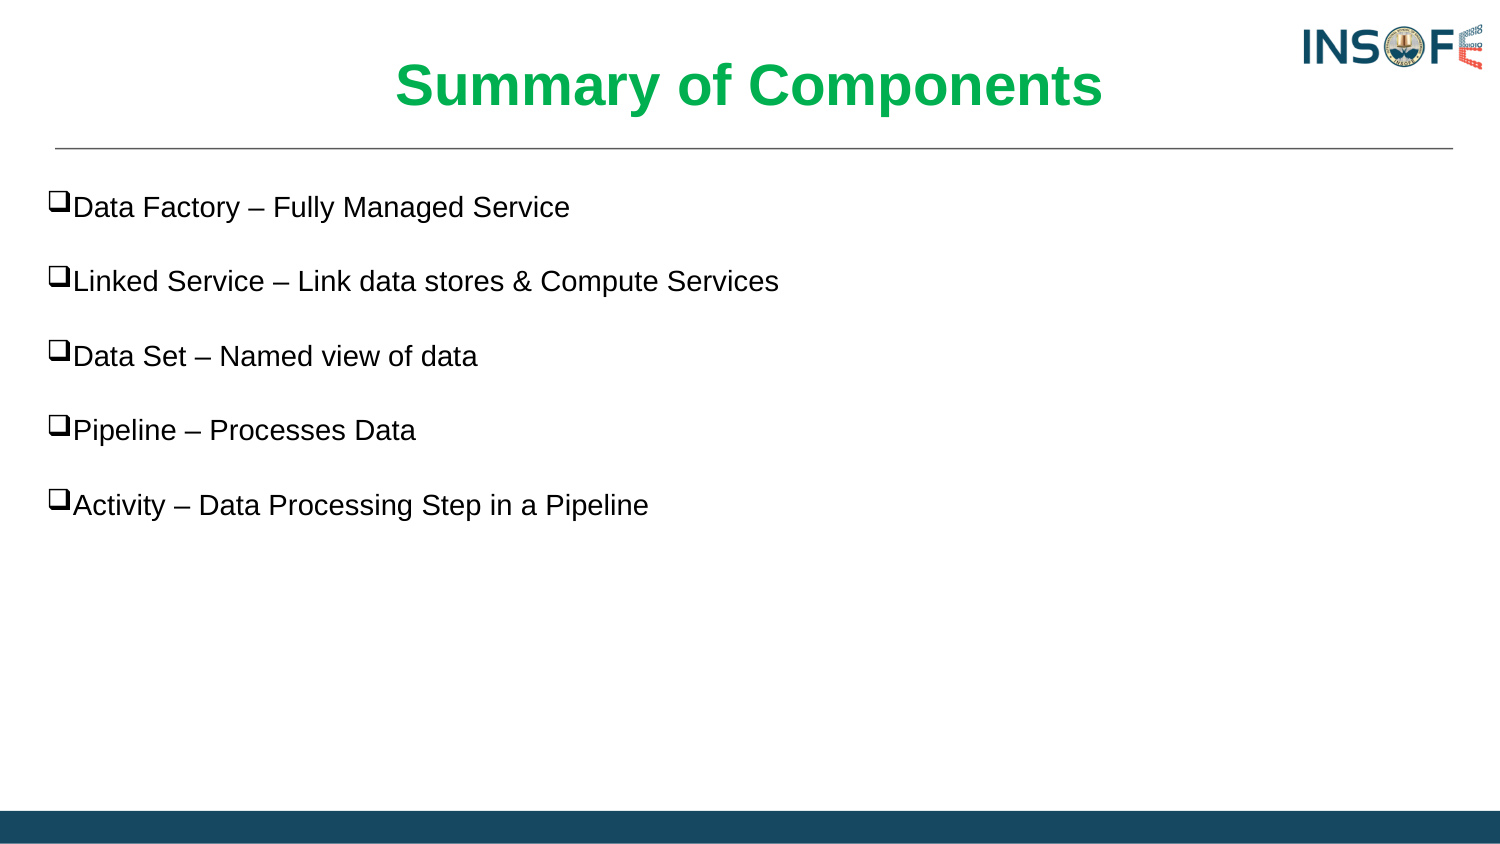

# Summary of Components
Data Factory – Fully Managed Service
Linked Service – Link data stores & Compute Services
Data Set – Named view of data
Pipeline – Processes Data
Activity – Data Processing Step in a Pipeline